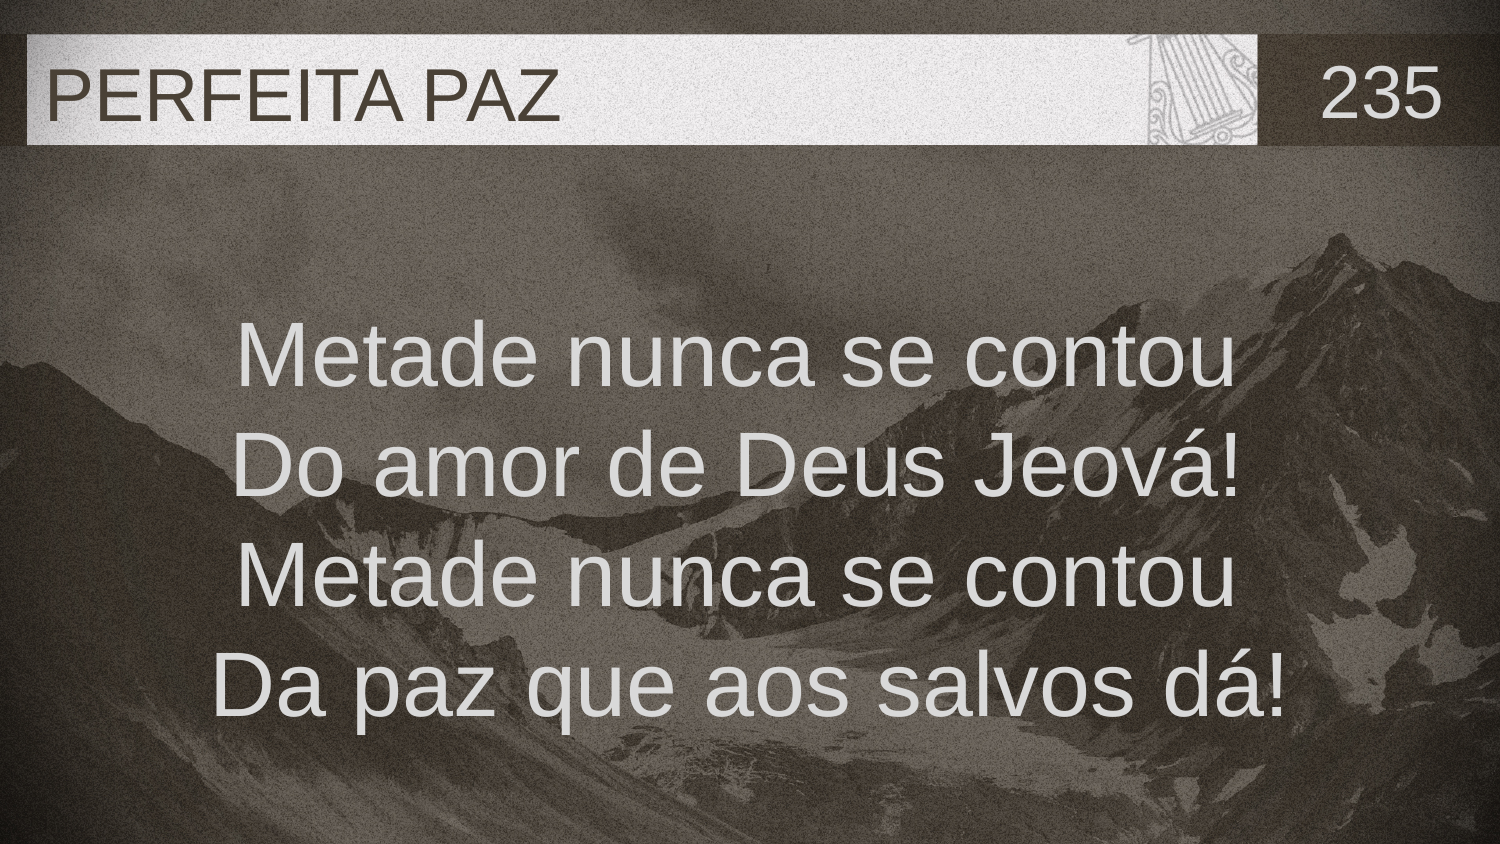

# PERFEITA PAZ
235
Metade nunca se contou
Do amor de Deus Jeová!
Metade nunca se contou
Da paz que aos salvos dá!